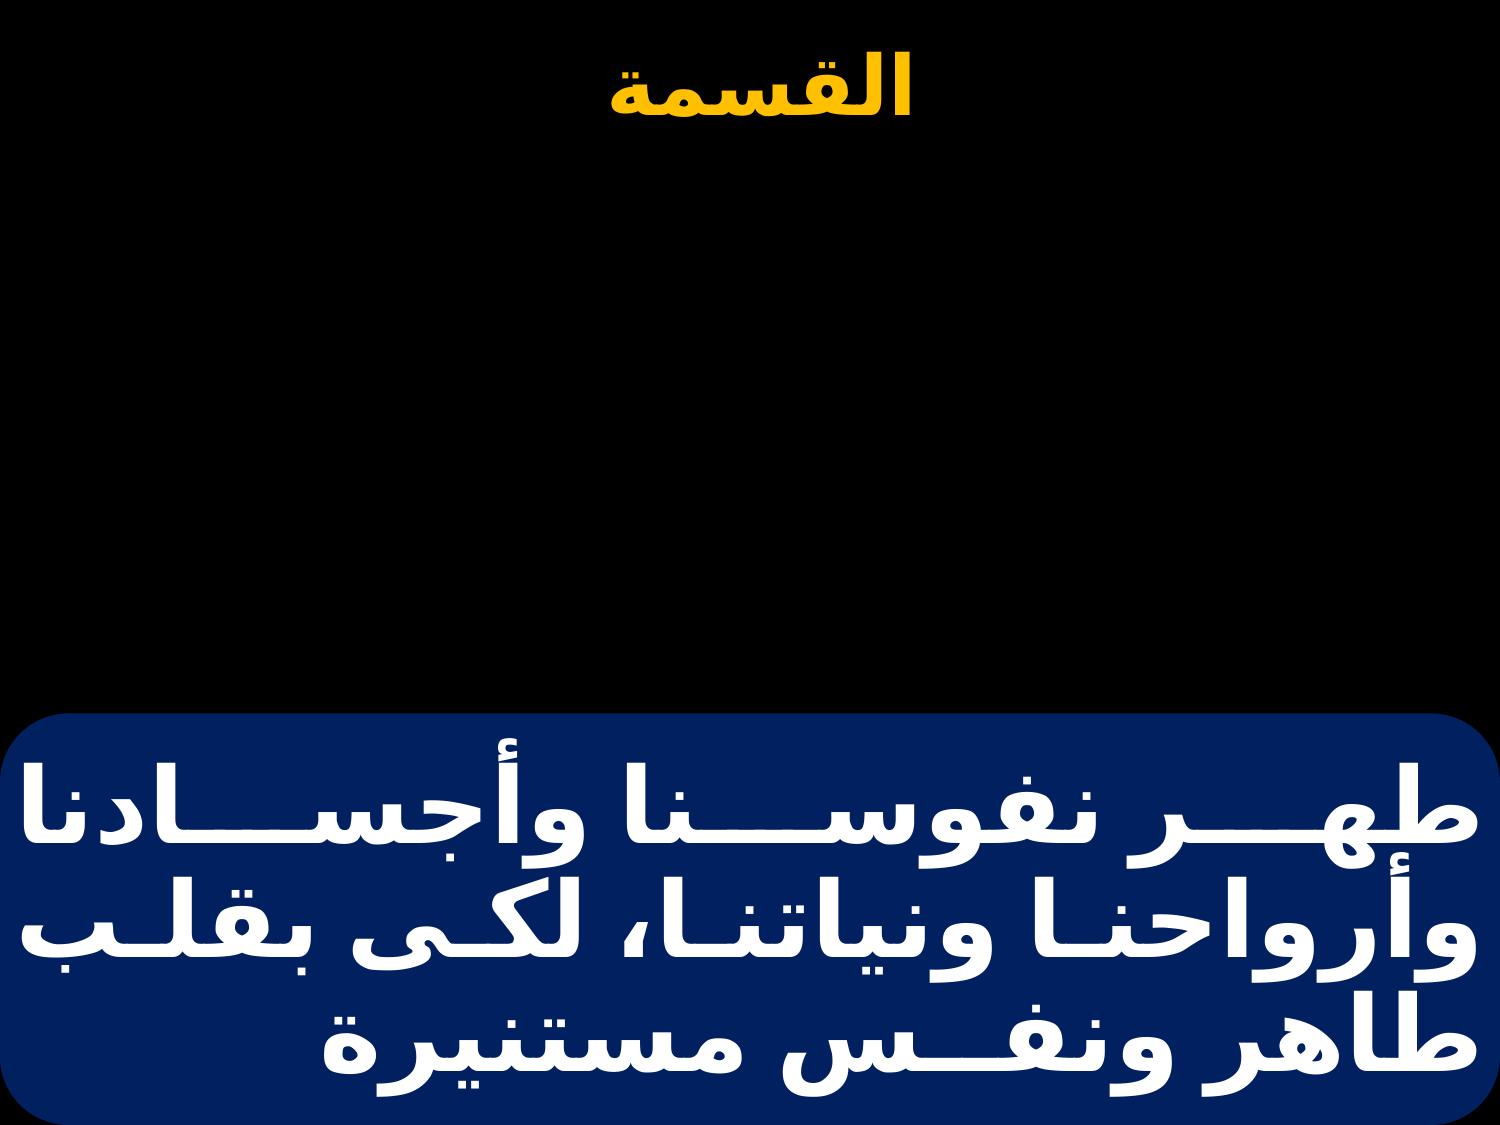

# طهر نفوسنا وأجسادنا وأرواحنا ونياتنا، لكى بقلب طاهر ونفــس مستنيرة